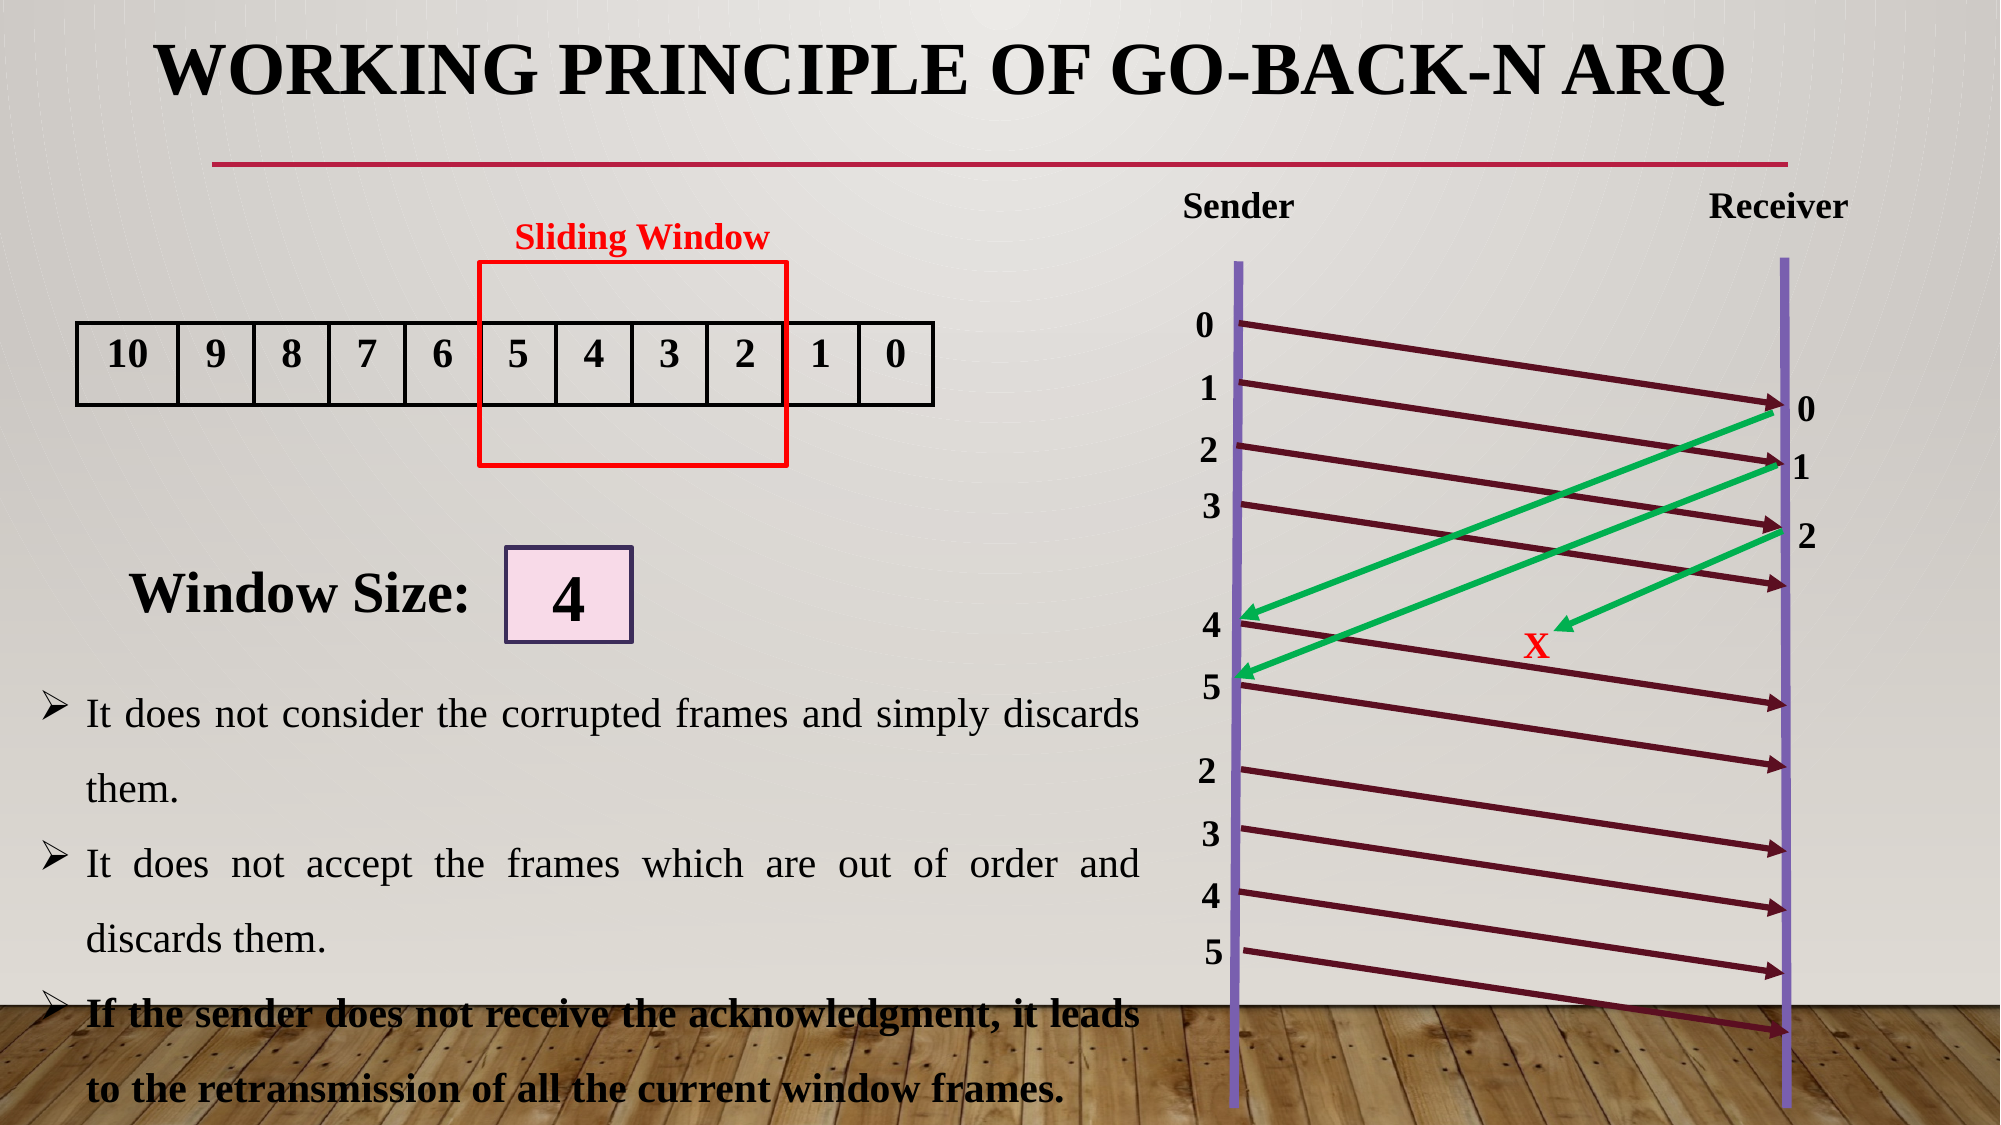

# WORKING PRINCIPLE OF GO-BACK-N ARQ
Sender
Receiver
Sliding Window

0
| 10 | 9 | 8 | 7 | 6 | 5 | 4 | 3 | 2 | 1 | 0 |
| --- | --- | --- | --- | --- | --- | --- | --- | --- | --- | --- |
1
0
2
1
3
2
Window Size:
4
4
X
It does not consider the corrupted frames and simply discards them.
It does not accept the frames which are out of order and discards them.
If the sender does not receive the acknowledgment, it leads to the retransmission of all the current window frames.
5
2
3
4
5